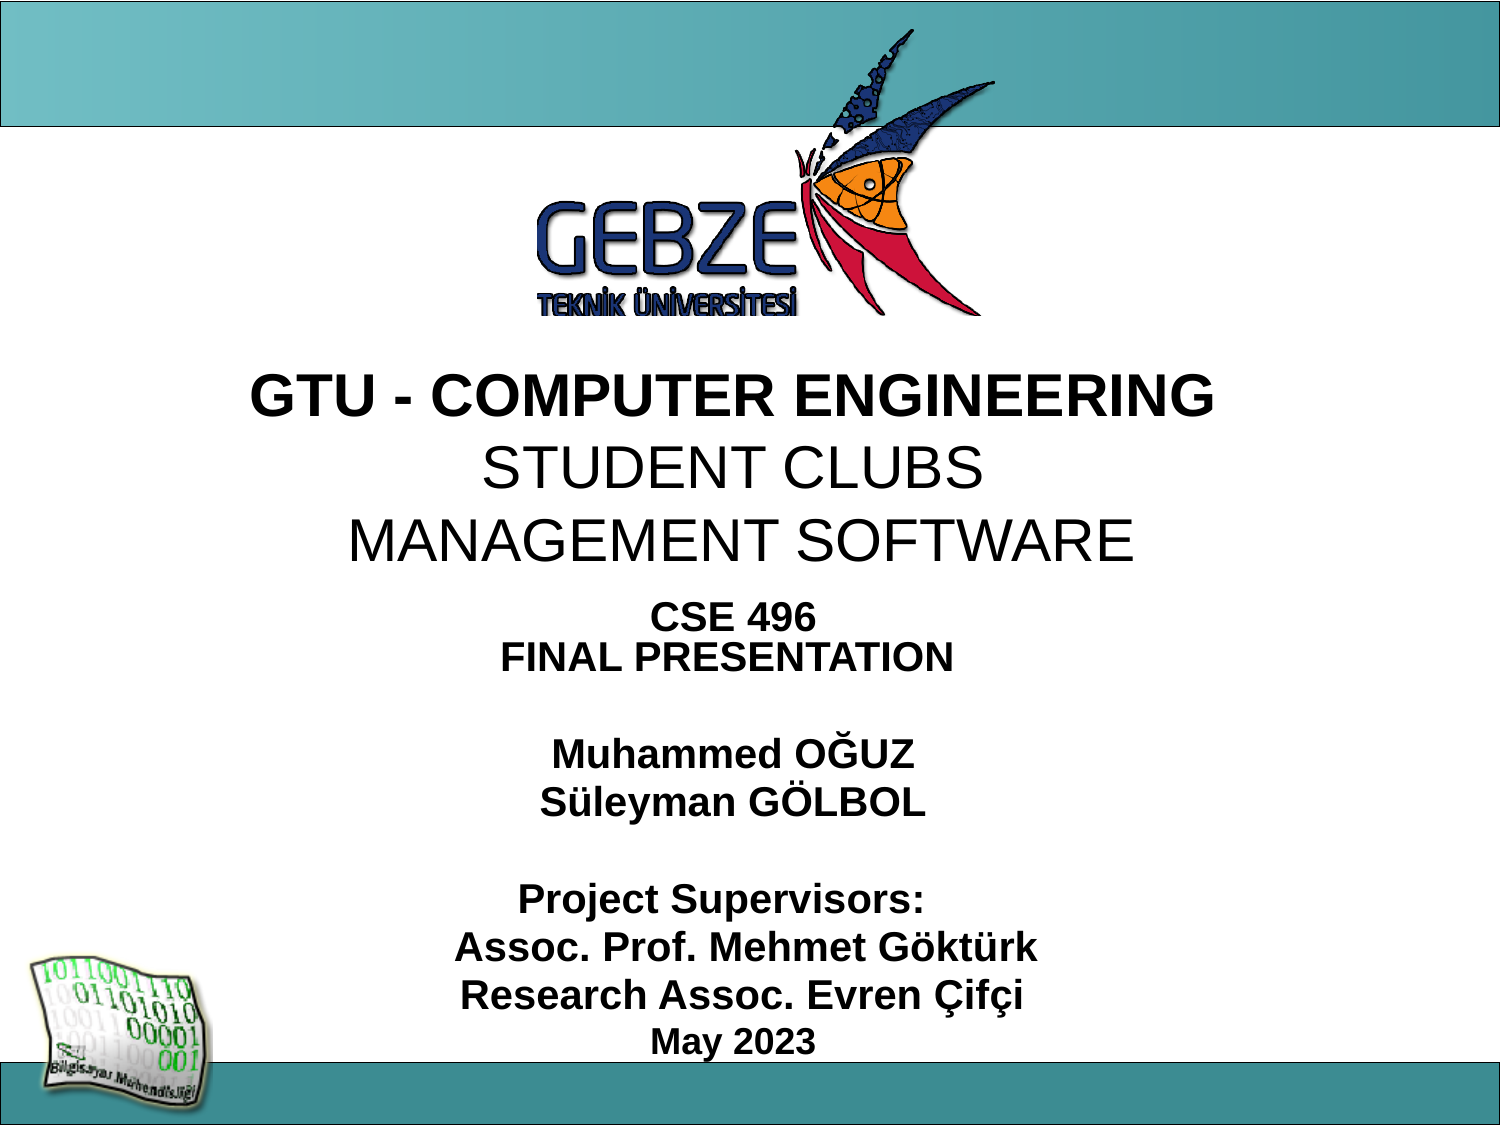

# GTU - COMPUTER ENGINEERING STUDENT CLUBS MANAGEMENT SOFTWARE

CSE 496
FINAL PRESENTATION

Muhammed OĞUZ
Süleyman GÖLBOL

Project Supervisors:
       Assoc. Prof. Mehmet Göktürk
 Research Assoc. Evren Çifçi
May 2023